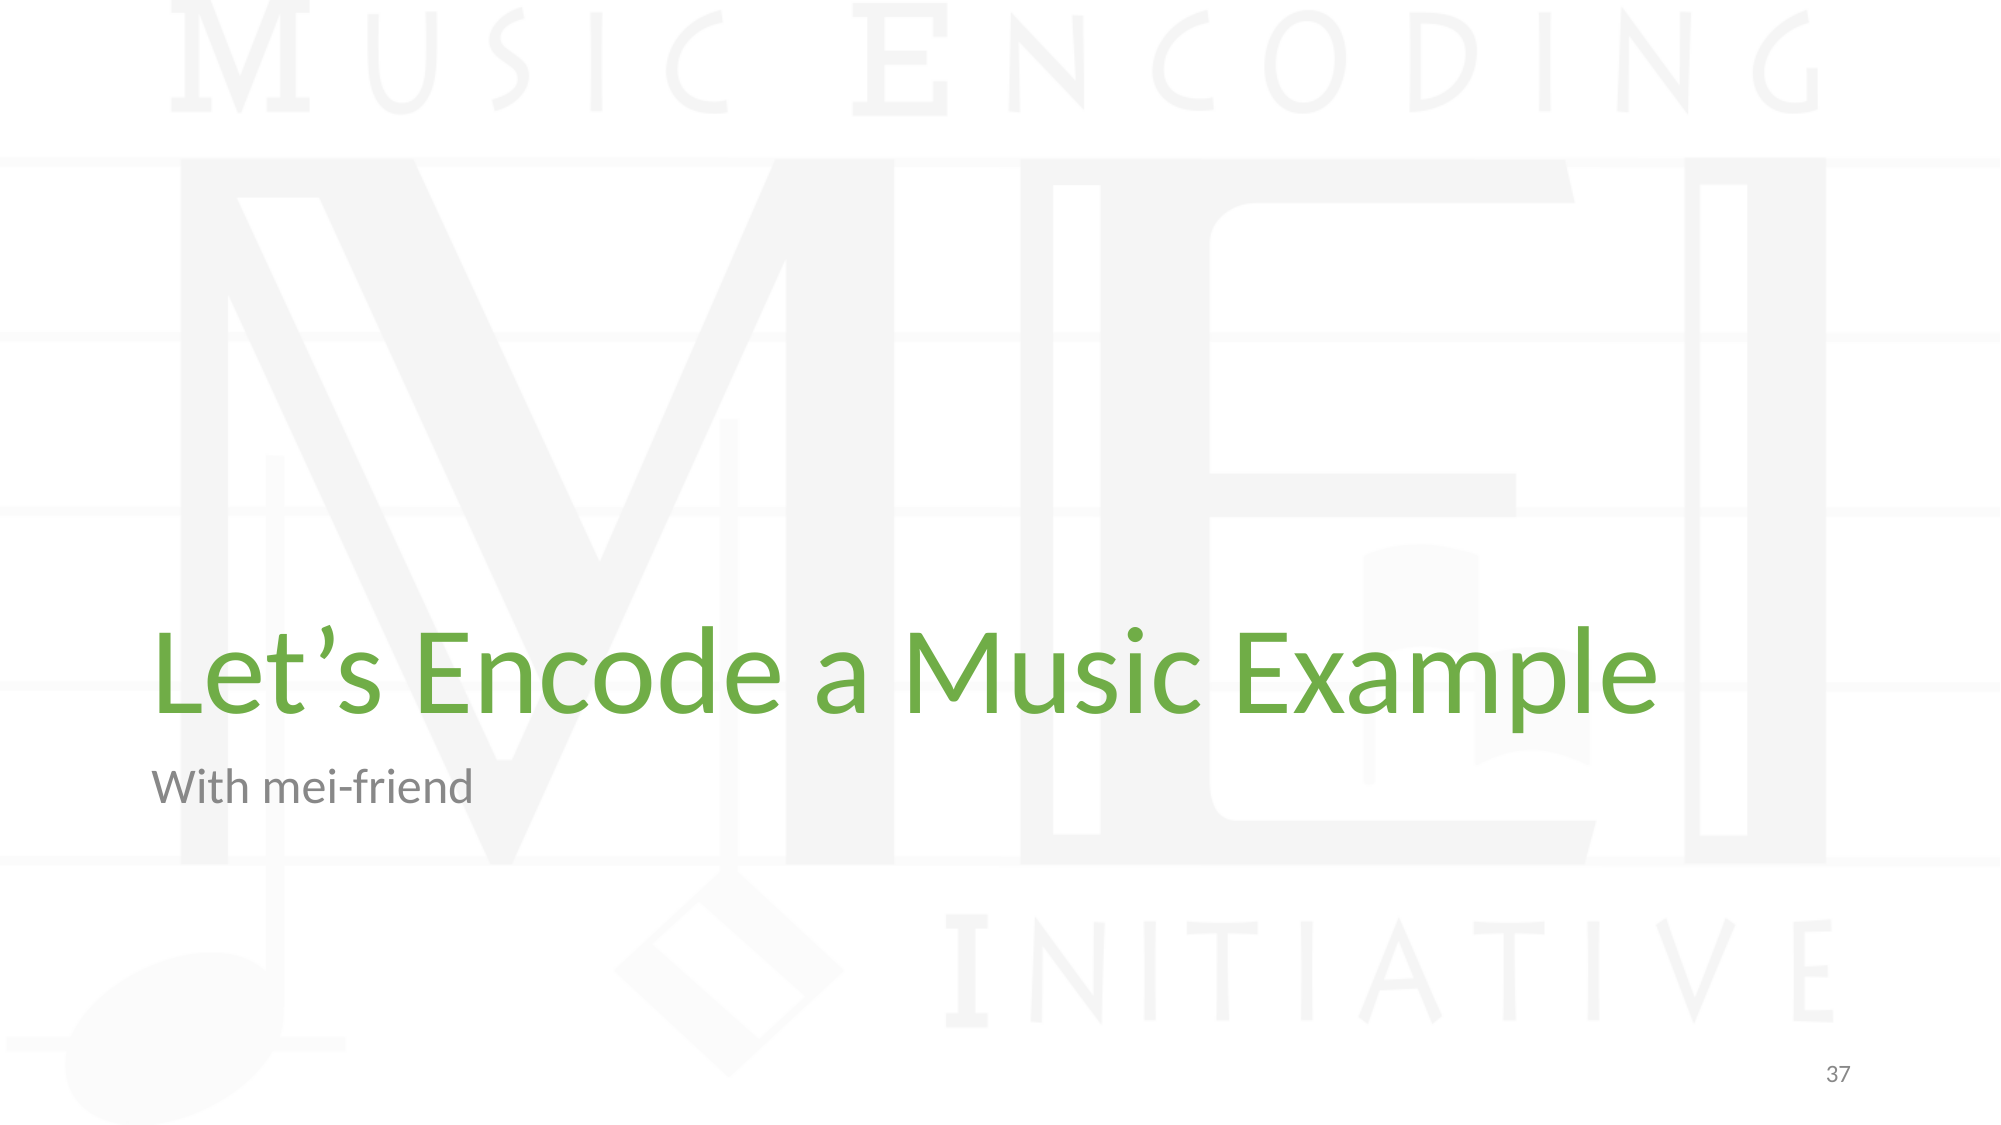

# Let’s Encode a Music Example
With mei-friend
37